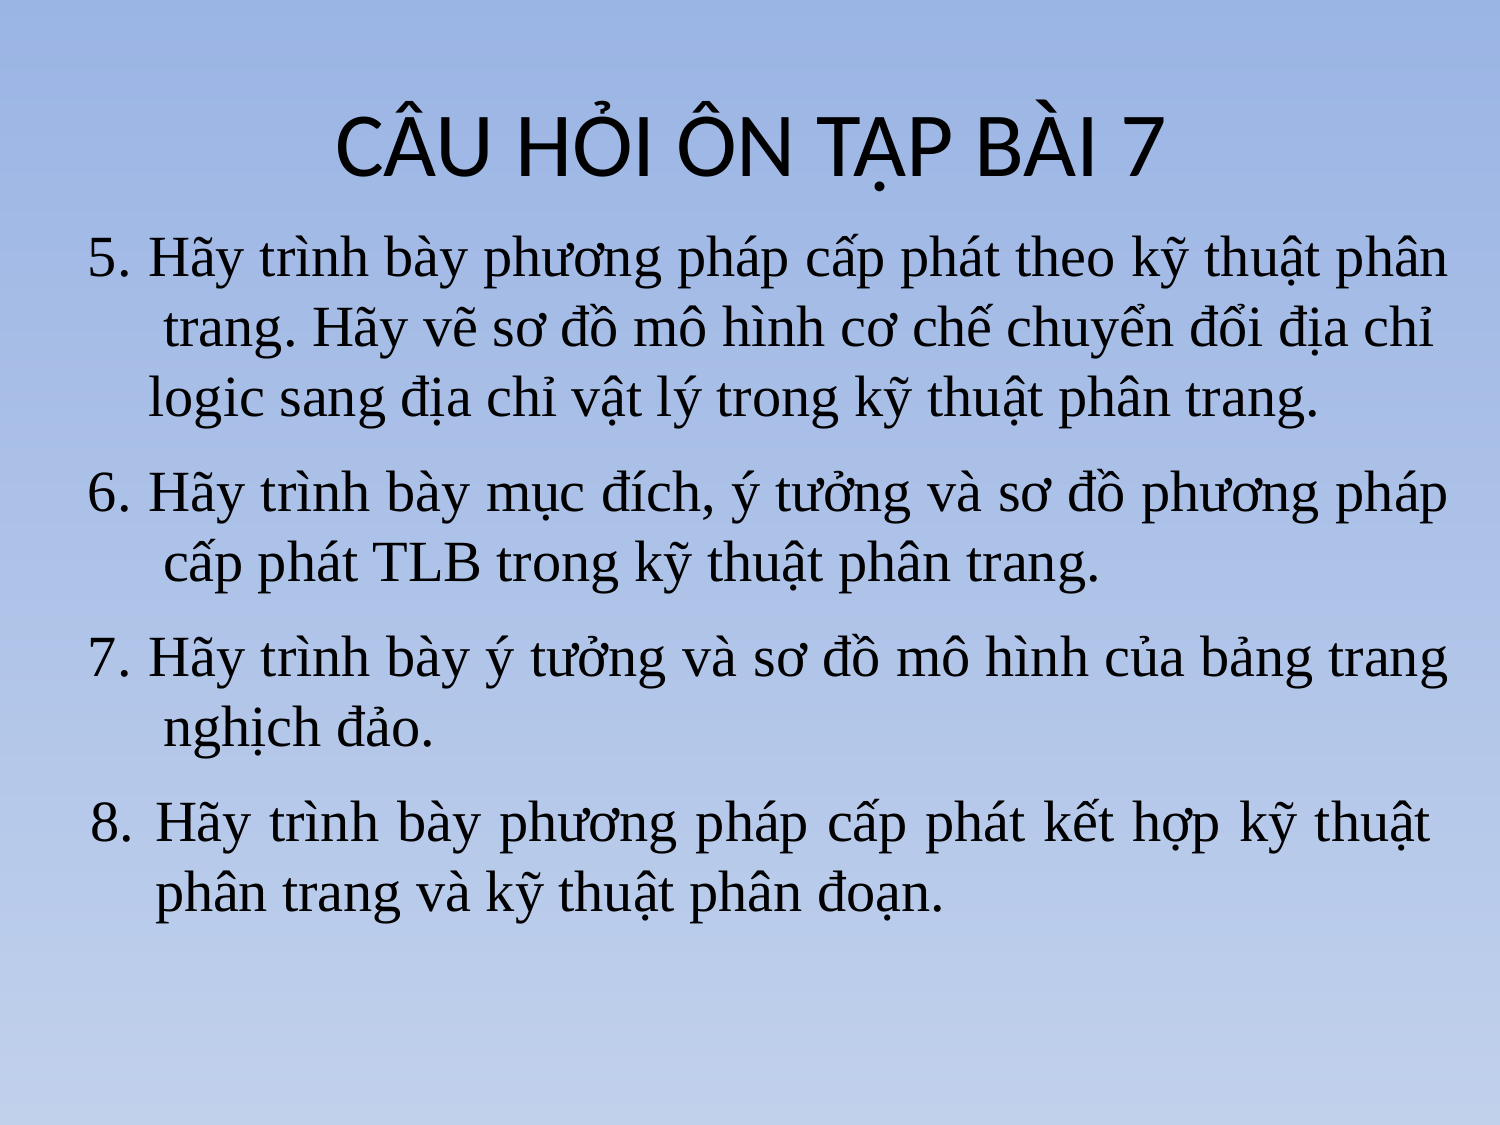

# CÂU HỎI ÔN TẬP BÀI 7
Hãy trình bày phương pháp cấp phát theo kỹ thuật phân  trang. Hãy vẽ sơ đồ mô hình cơ chế chuyển đổi địa chỉ  logic sang địa chỉ vật lý trong kỹ thuật phân trang.
Hãy trình bày mục đích, ý tưởng và sơ đồ phương pháp  cấp phát TLB trong kỹ thuật phân trang.
Hãy trình bày ý tưởng và sơ đồ mô hình của bảng trang  nghịch đảo.
Hãy trình bày phương pháp cấp phát kết hợp kỹ thuật  phân trang và kỹ thuật phân đoạn.